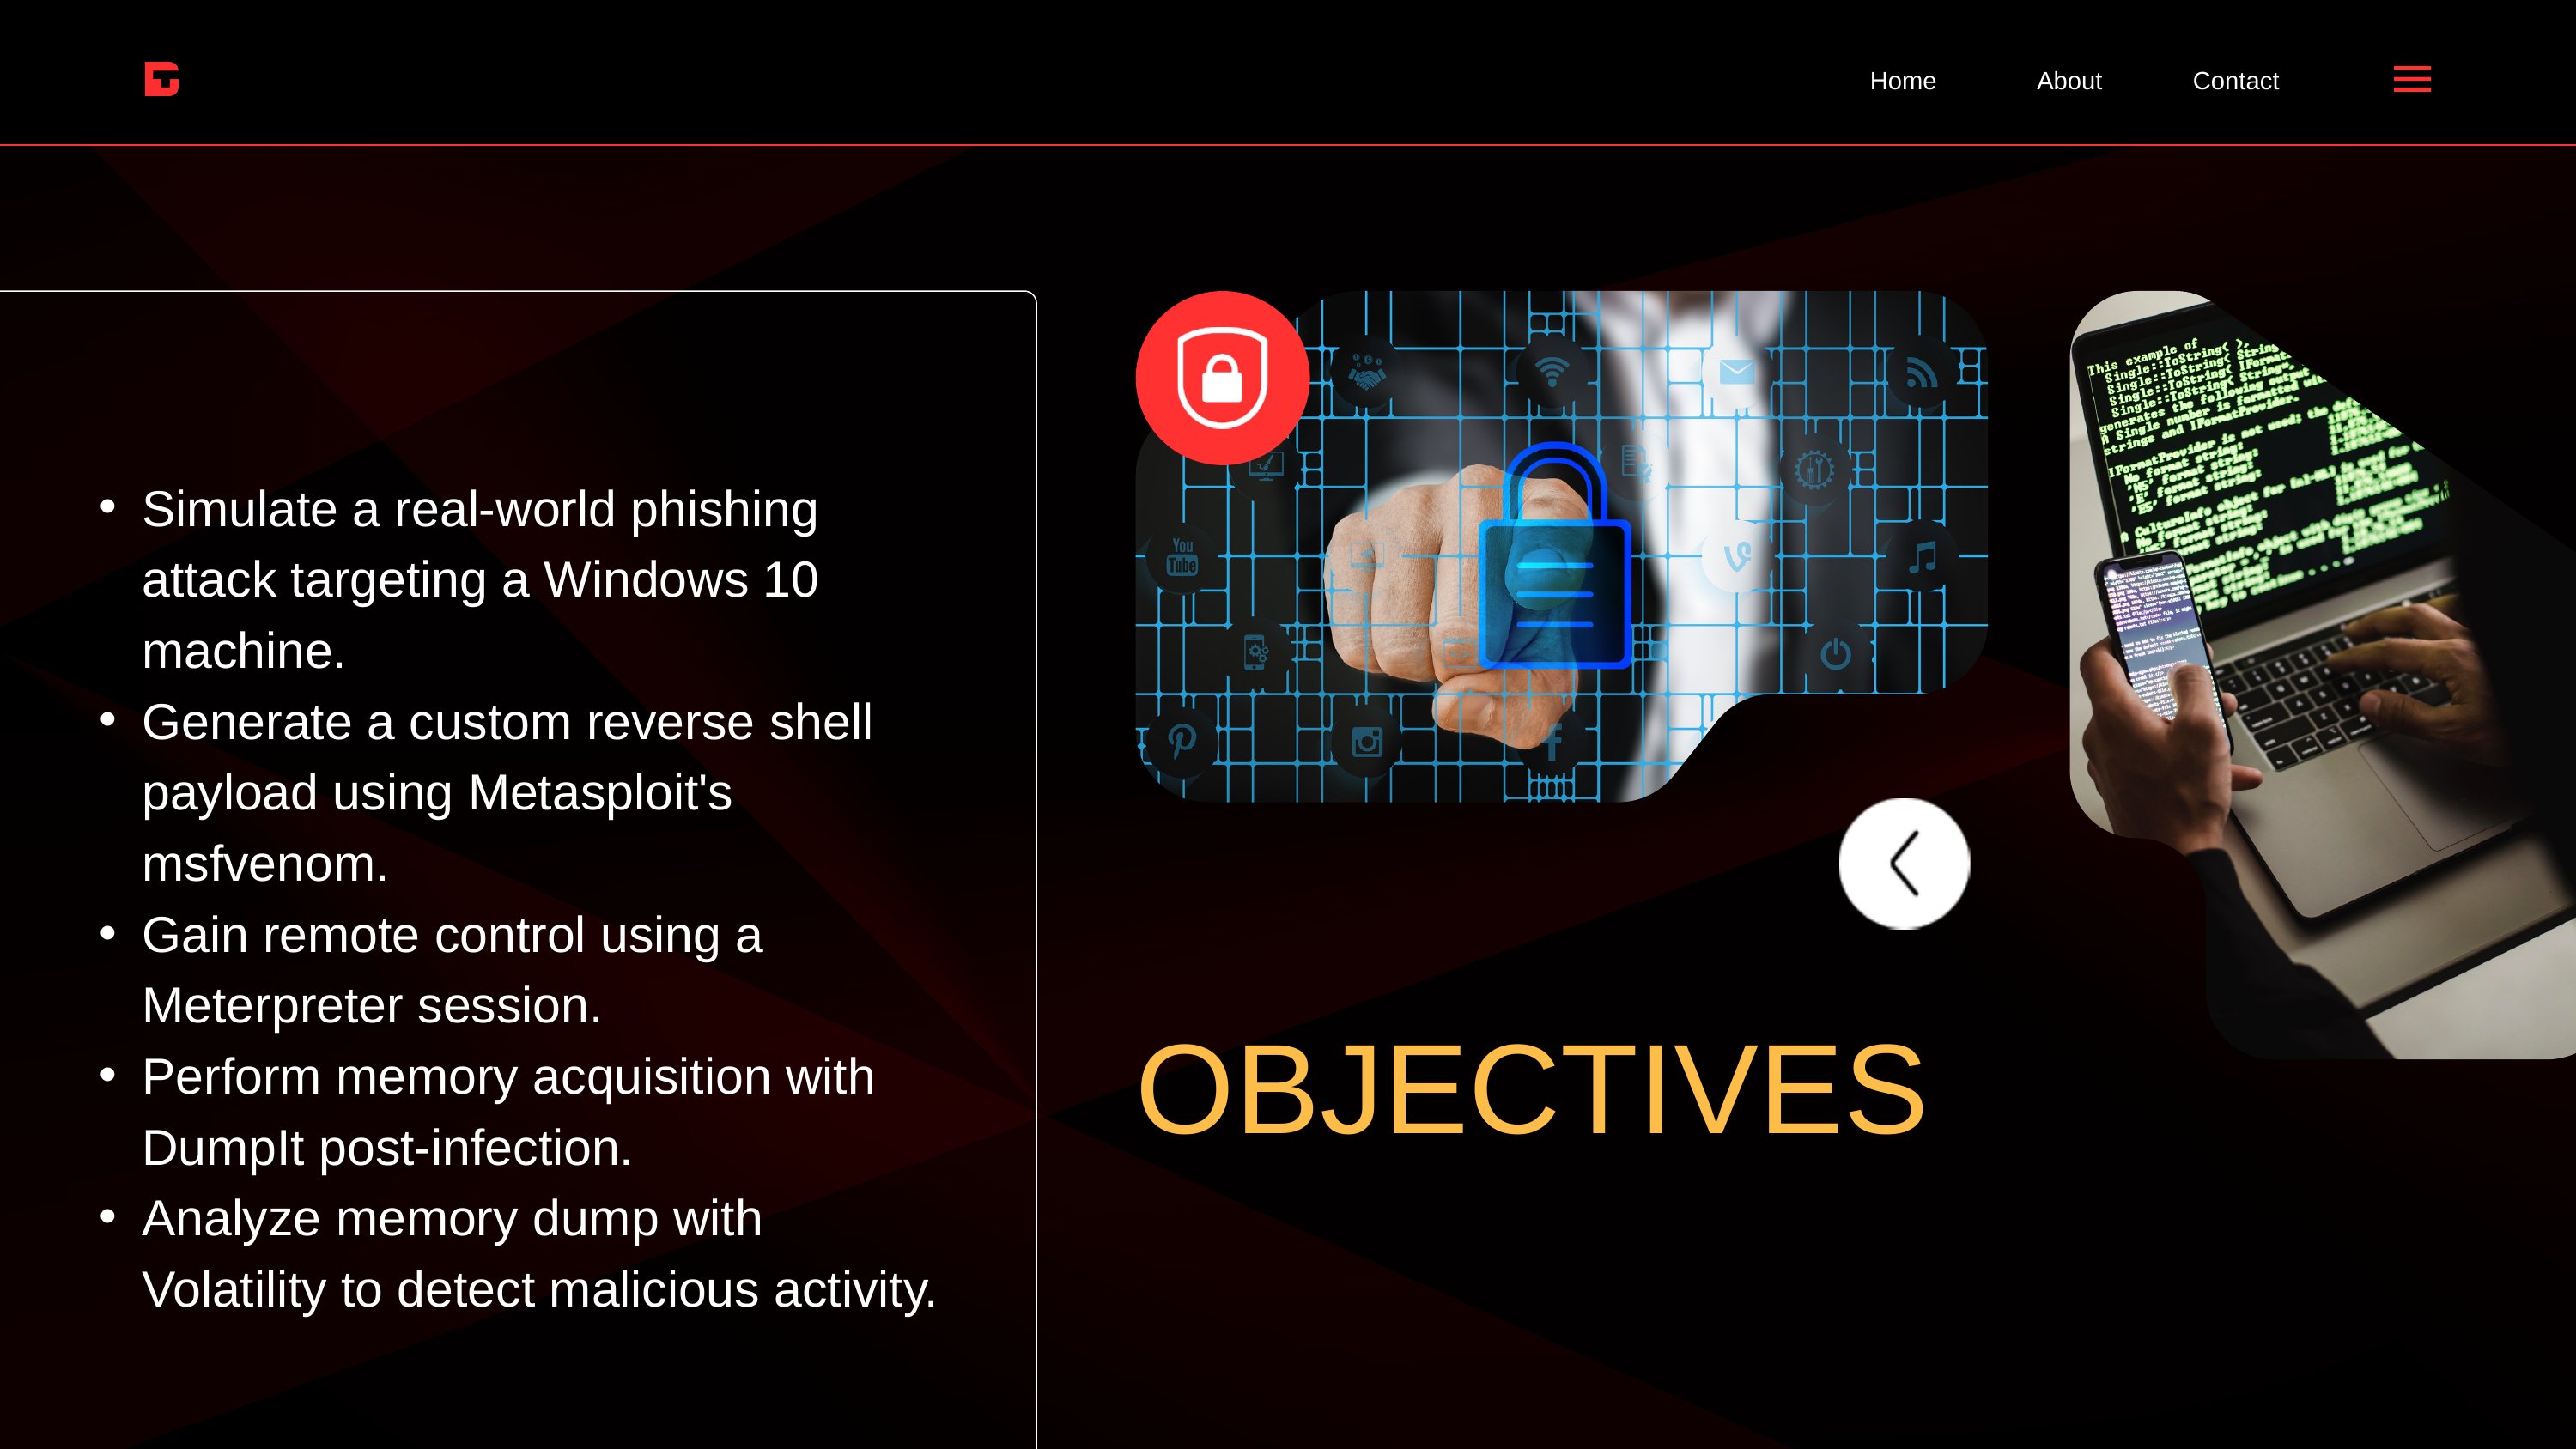

Home
About
Contact

Simulate a real-world phishing attack targeting a Windows 10 machine.
Generate a custom reverse shell payload using Metasploit's msfvenom.
Gain remote control using a Meterpreter session.
Perform memory acquisition with DumpIt post-infection.
Analyze memory dump with Volatility to detect malicious activity.

OBJECTIVES